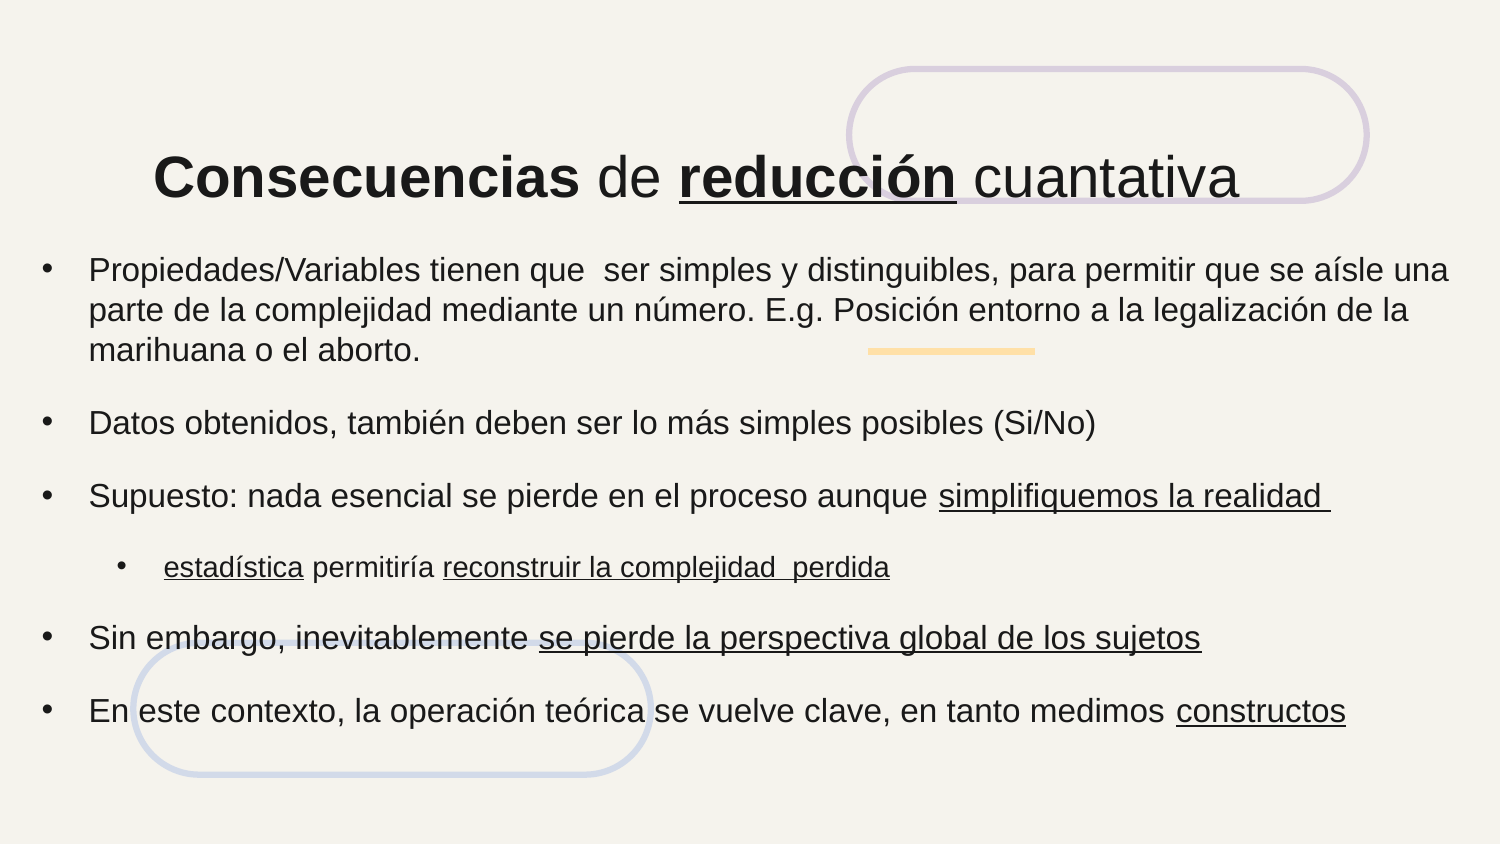

# Consecuencias de reducción cuantativa
Propiedades/Variables tienen que  ser simples y distinguibles, para permitir que se aísle una parte de la complejidad mediante un número. E.g. Posición entorno a la legalización de la marihuana o el aborto.
Datos obtenidos, también deben ser lo más simples posibles (Si/No)
Supuesto: nada esencial se pierde en el proceso aunque simplifiquemos la realidad
estadística permitiría reconstruir la complejidad  perdida
Sin embargo, inevitablemente se pierde la perspectiva global de los sujetos
En este contexto, la operación teórica se vuelve clave, en tanto medimos constructos